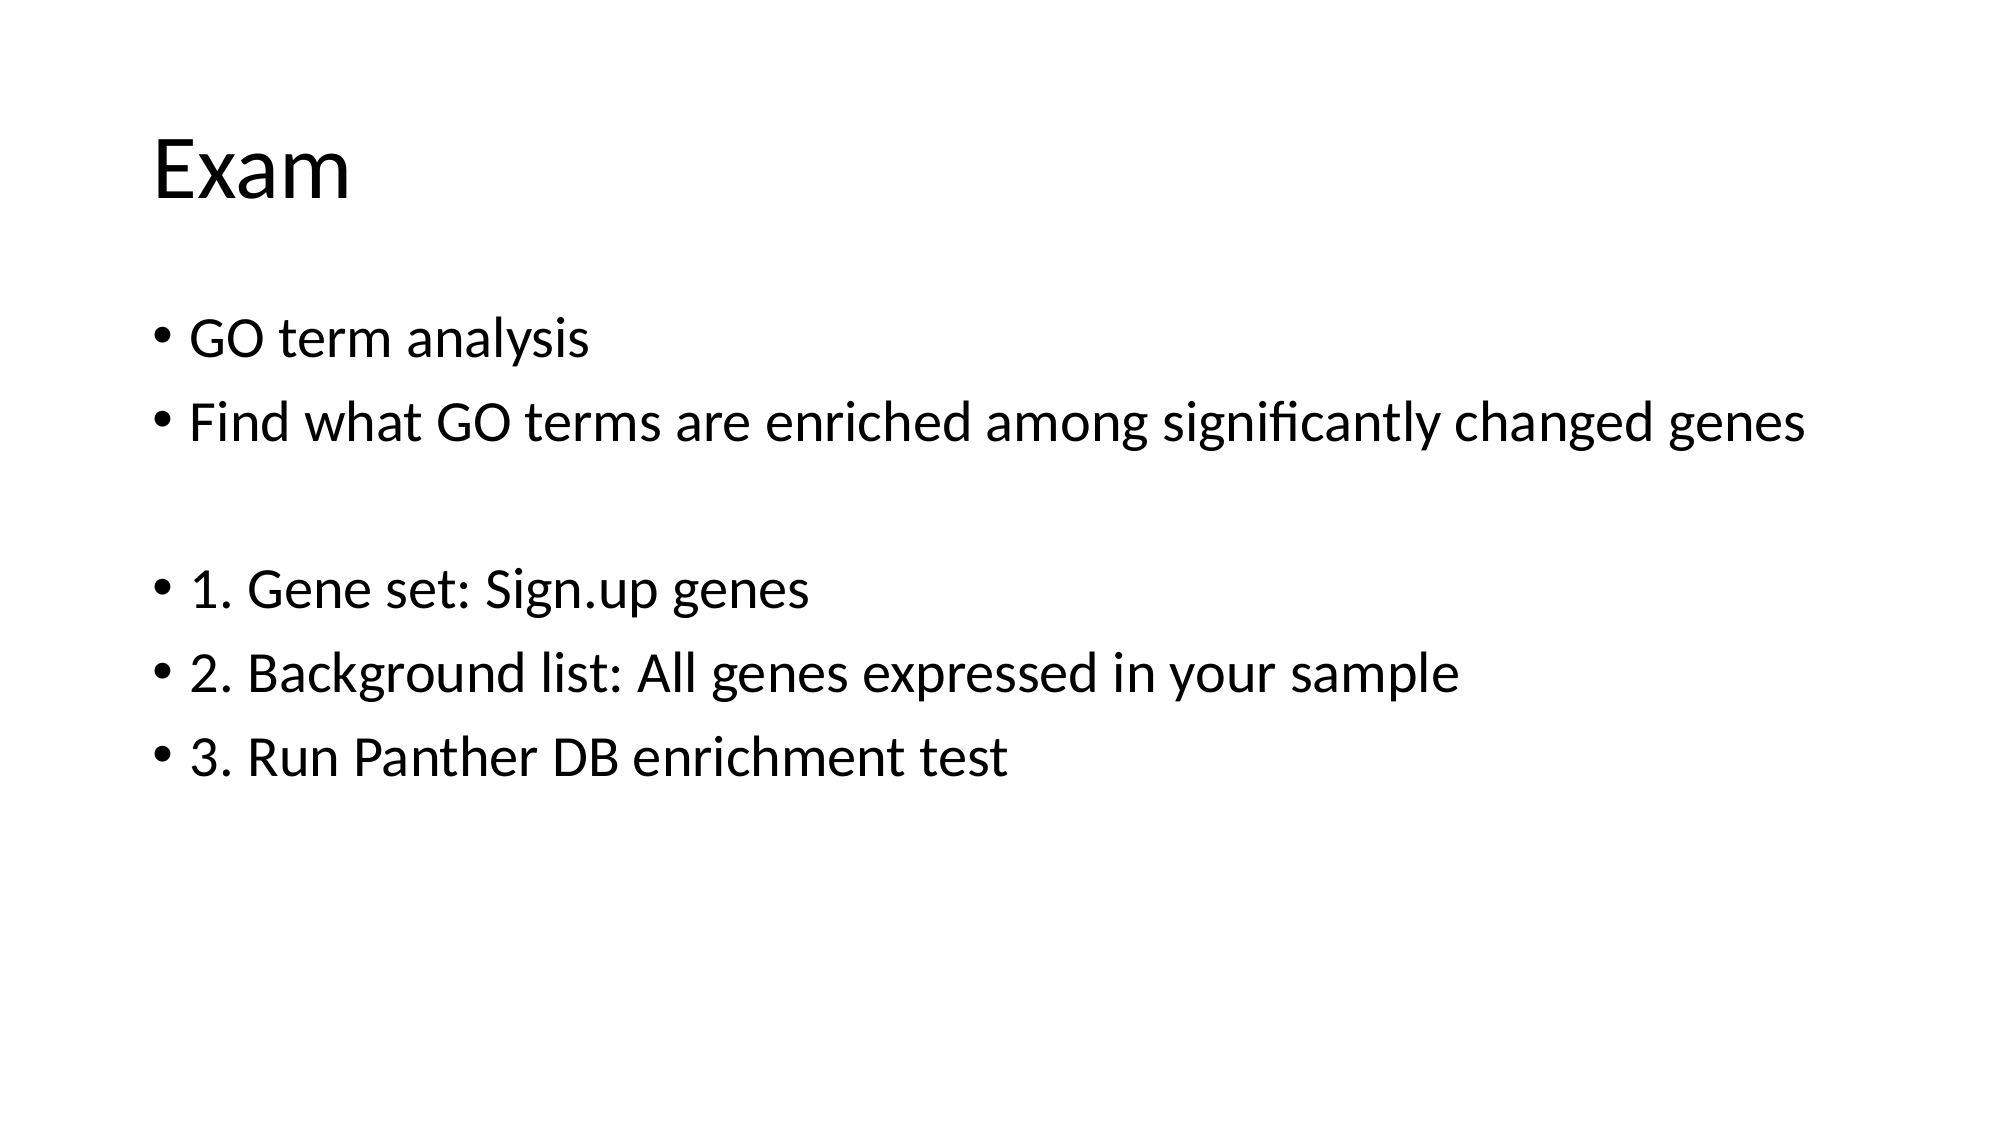

# Exam
GO term analysis
Find what GO terms are enriched among significantly changed genes

1. Gene set: Sign.up genes
2. Background list: All genes expressed in your sample
3. Run Panther DB enrichment test